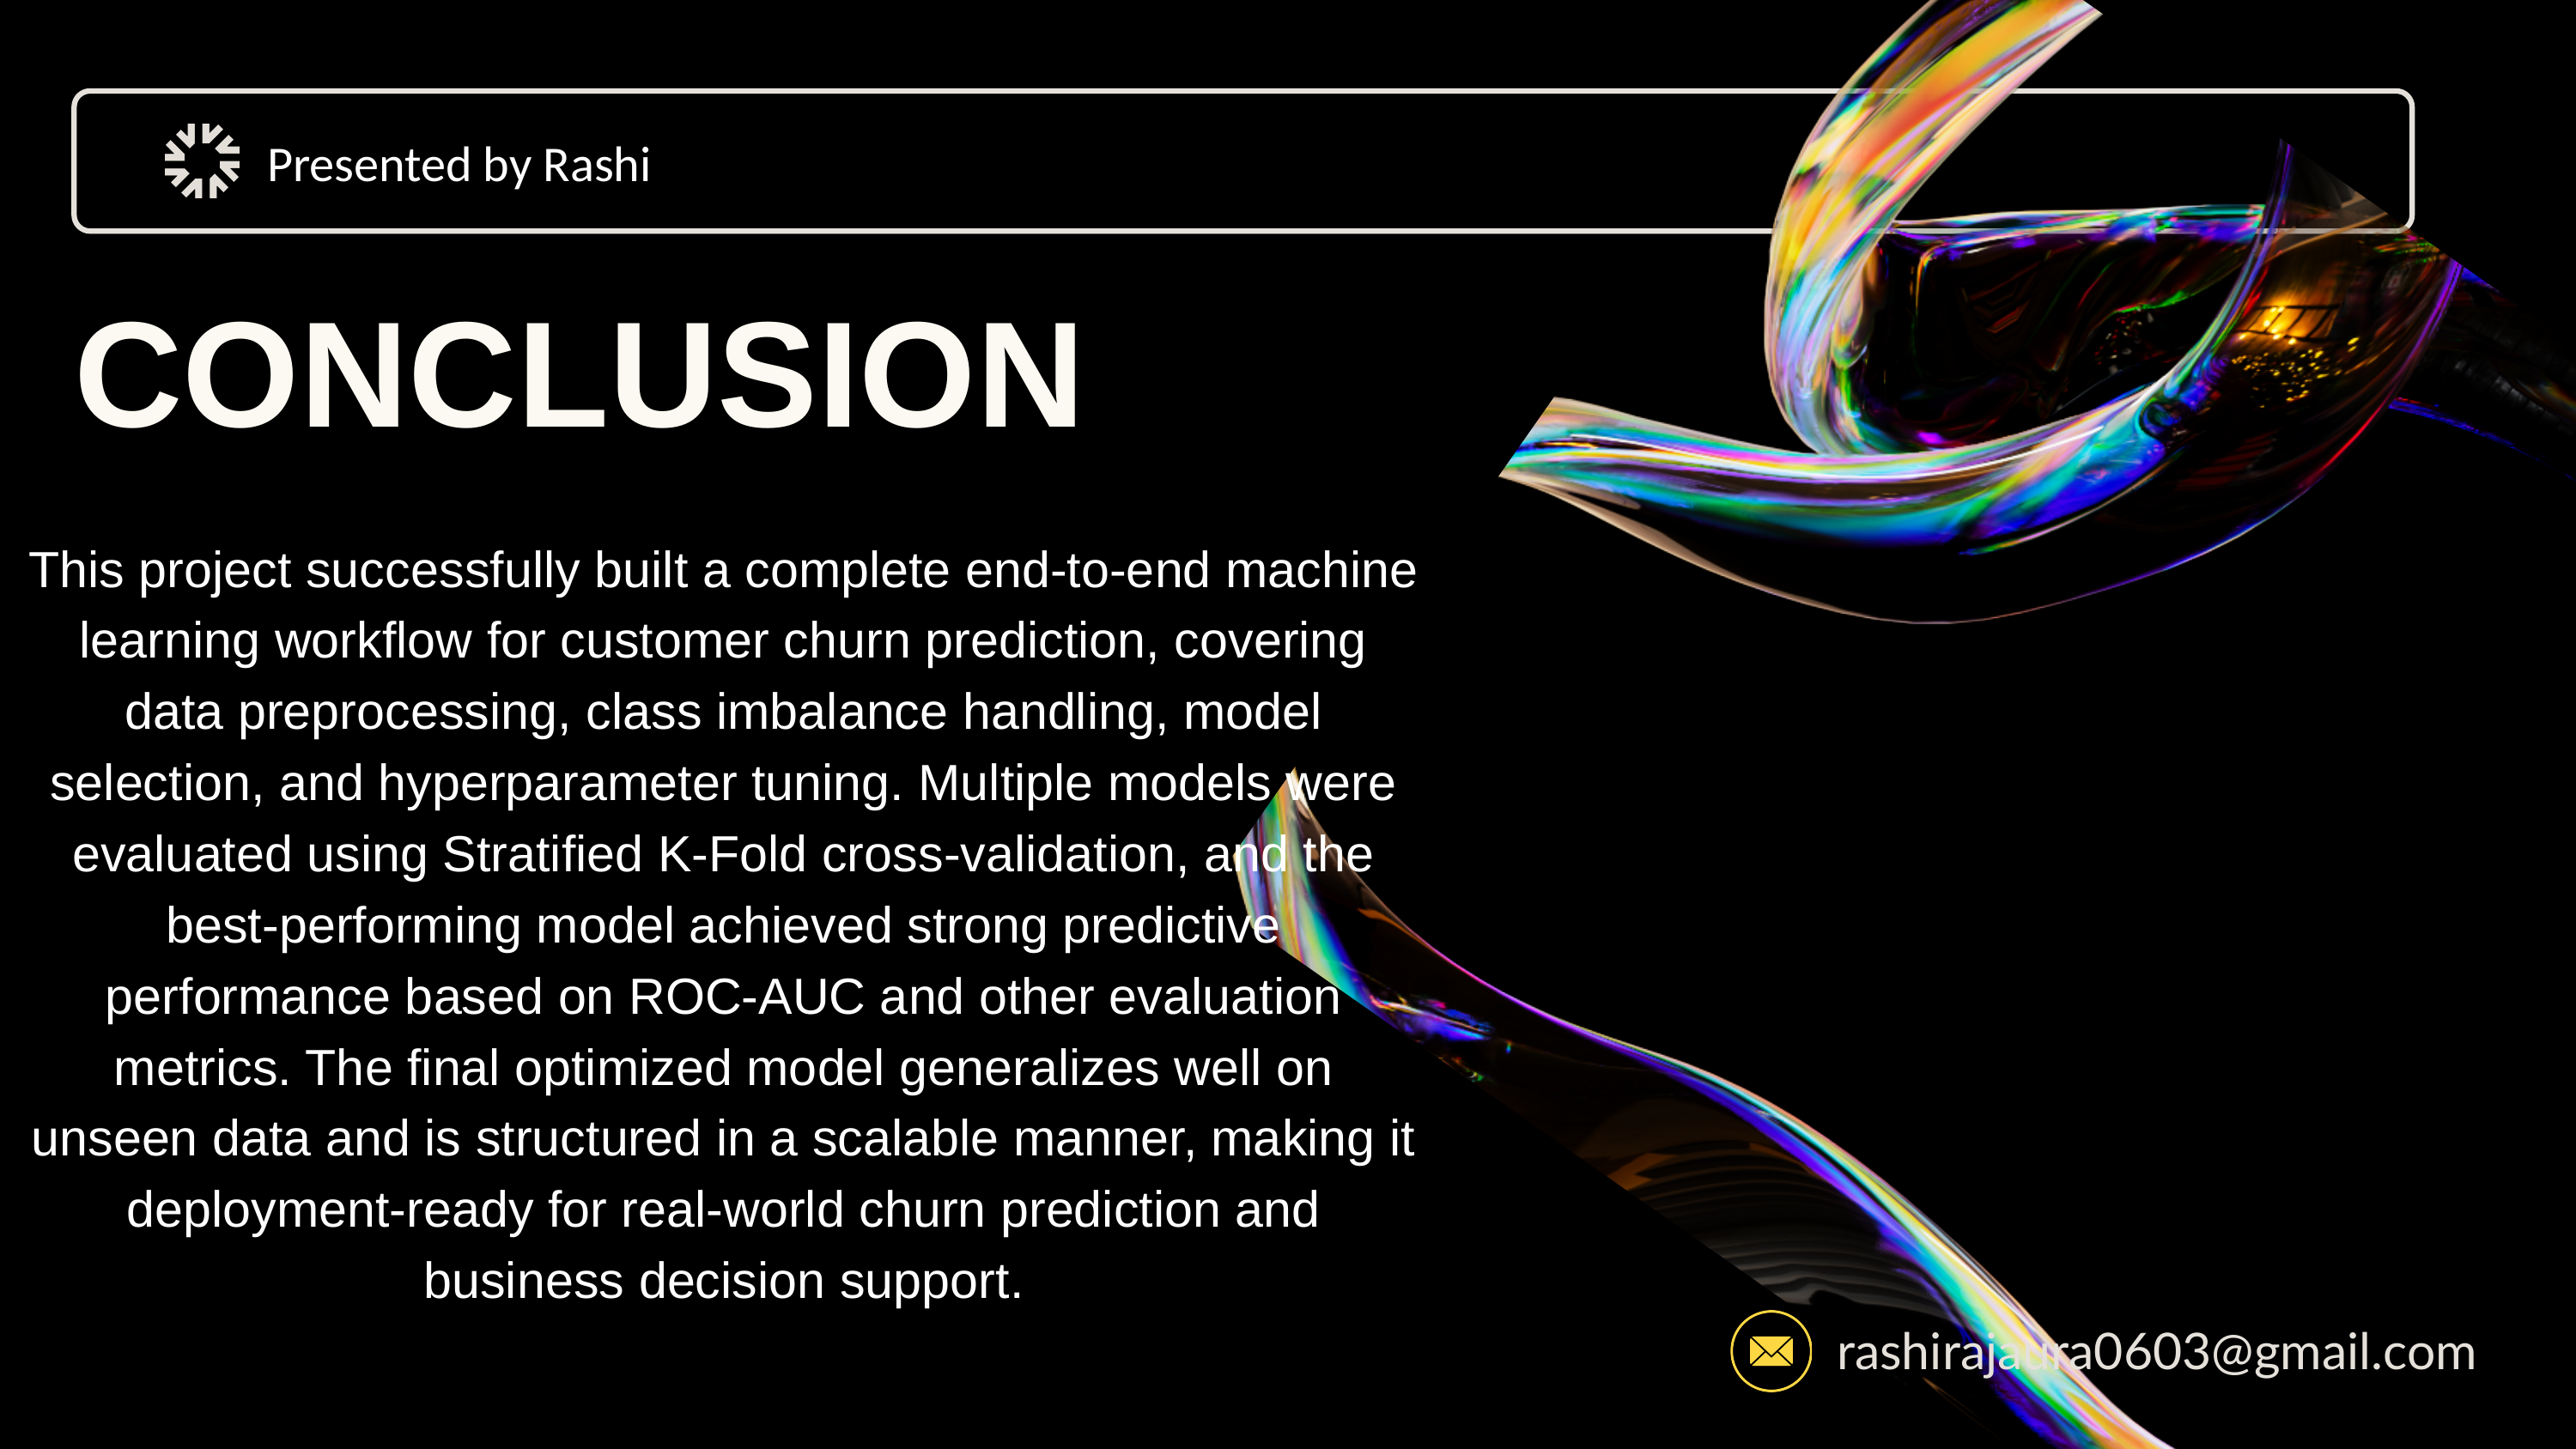

Presented by Rashi
CONCLUSION
This project successfully built a complete end-to-end machine learning workflow for customer churn prediction, covering data preprocessing, class imbalance handling, model selection, and hyperparameter tuning. Multiple models were evaluated using Stratified K-Fold cross-validation, and the best-performing model achieved strong predictive performance based on ROC-AUC and other evaluation metrics. The final optimized model generalizes well on unseen data and is structured in a scalable manner, making it deployment-ready for real-world churn prediction and business decision support.
rashirajaura0603@gmail.com